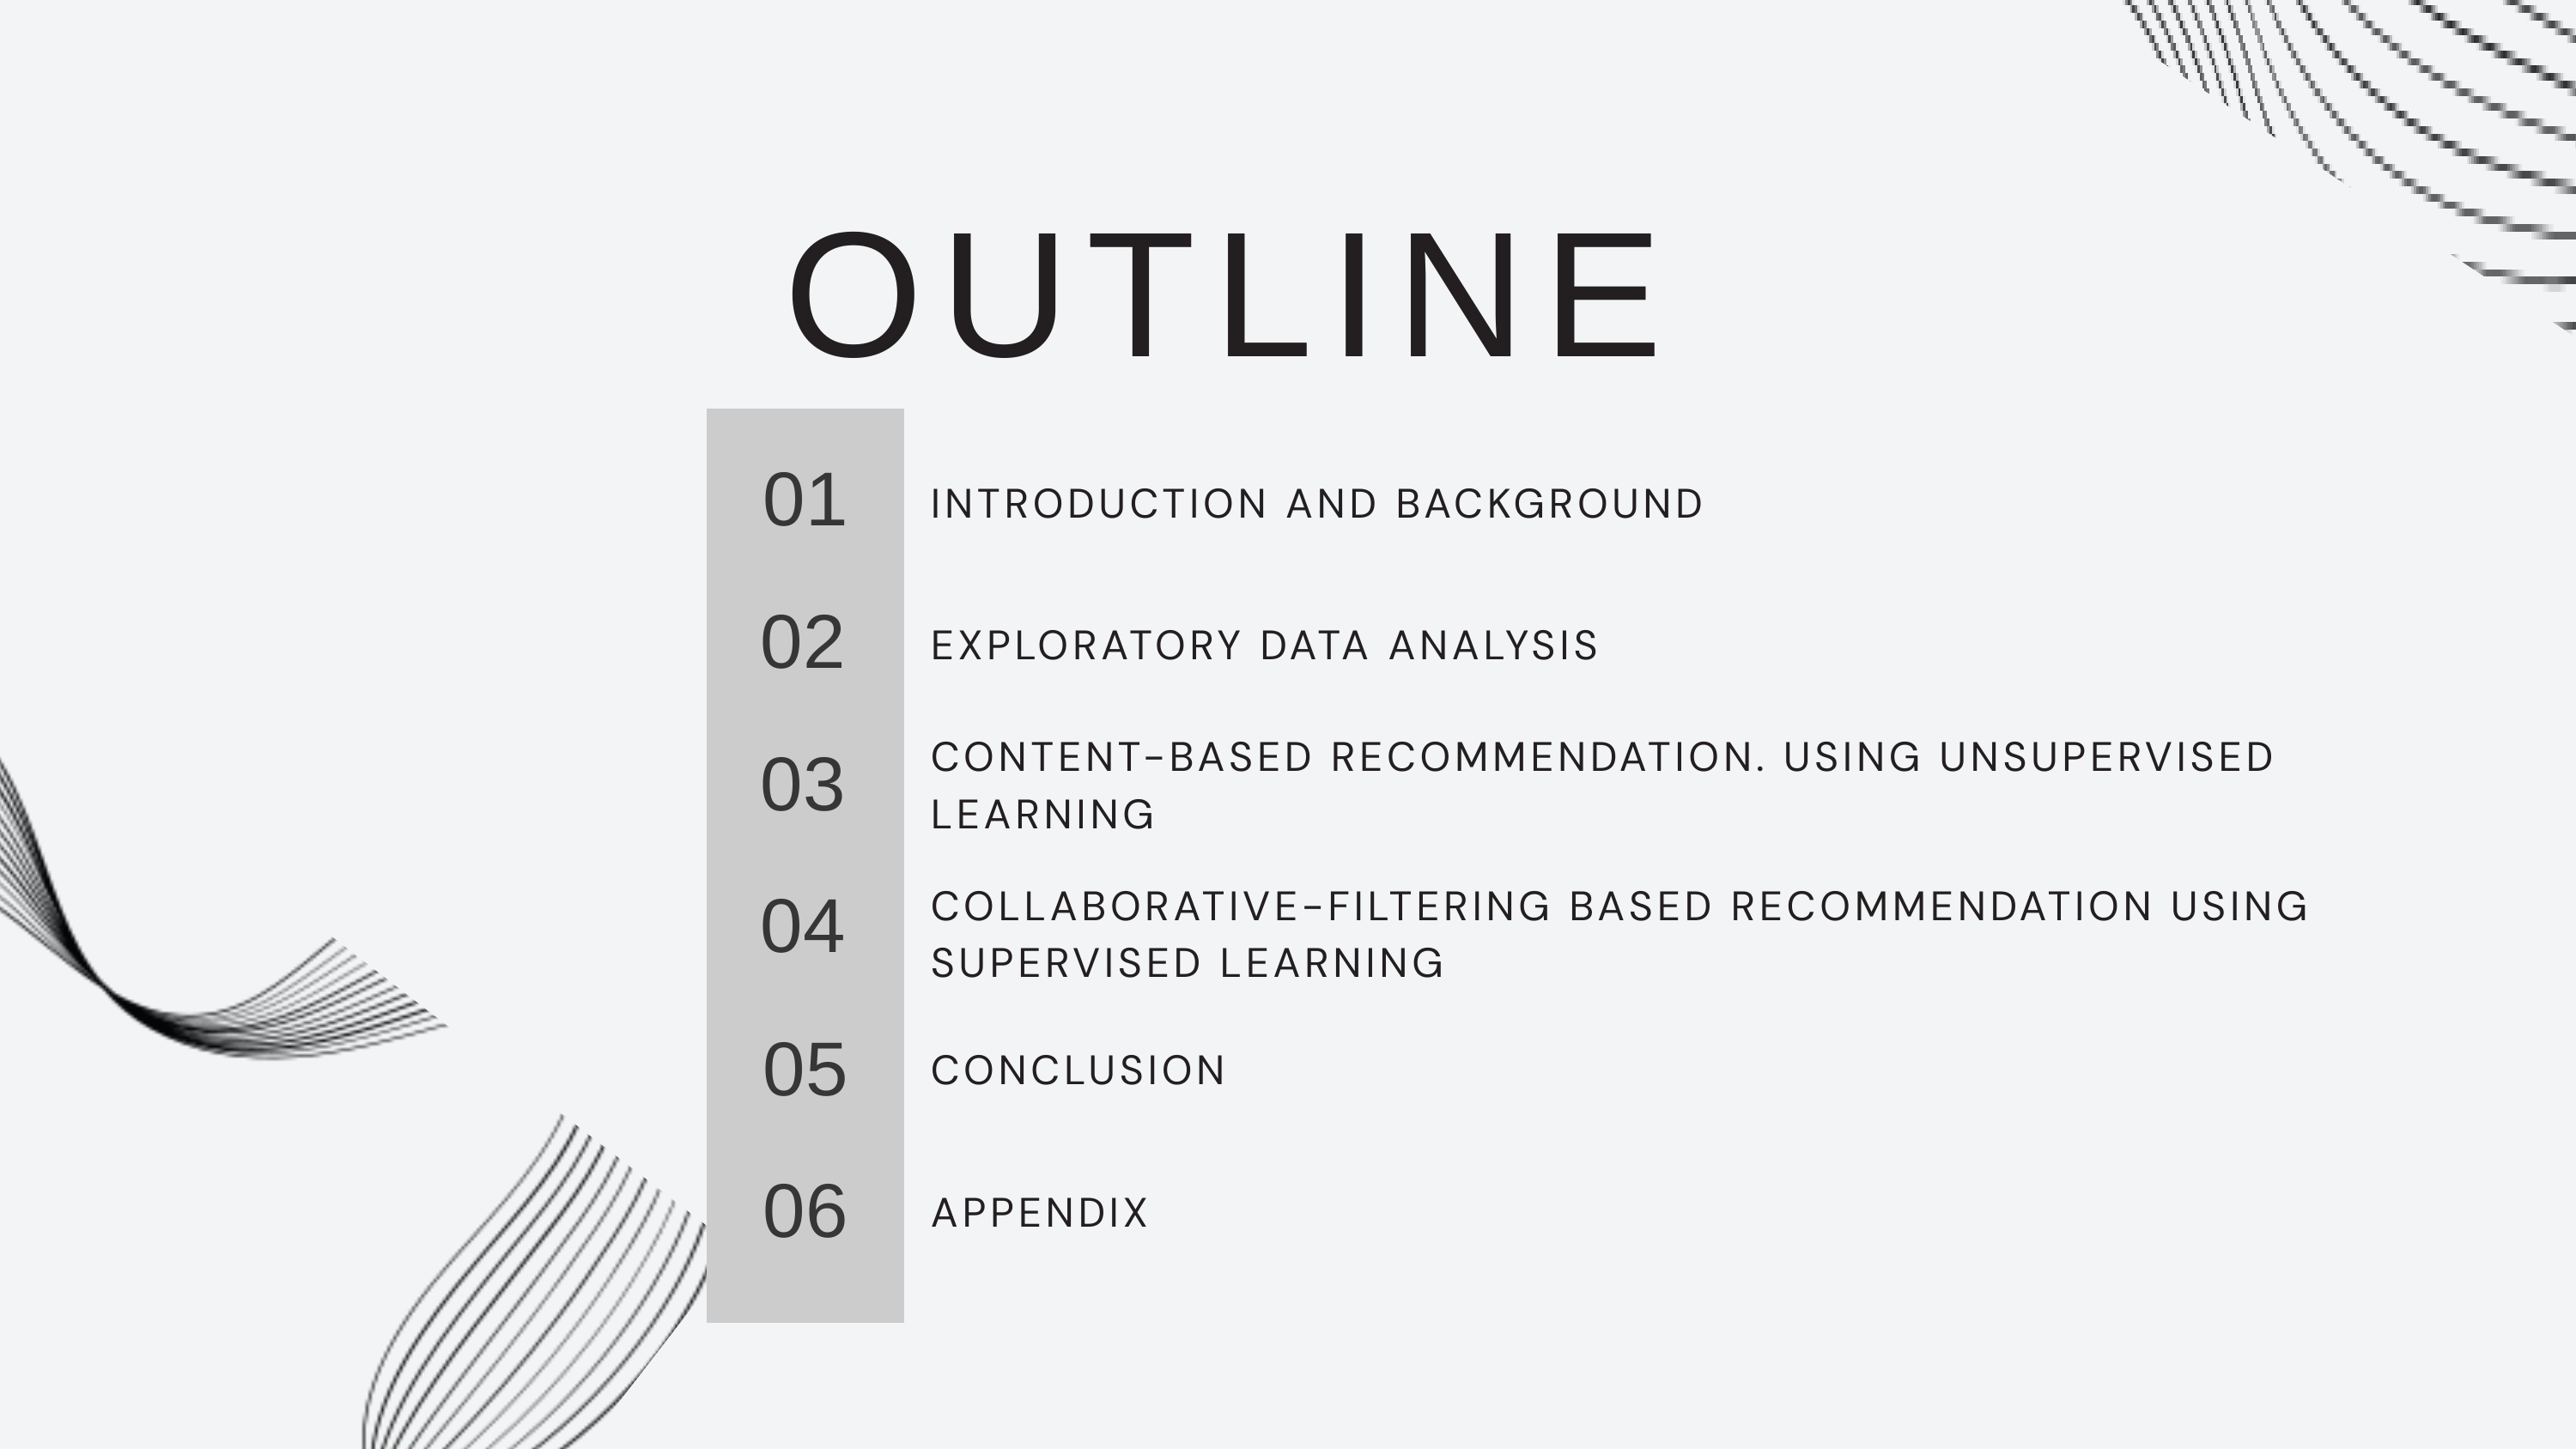

OUTLINE

01
INTRODUCTION AND BACKGROUND
02
EXPLORATORY DATA ANALYSIS
CONTENT-BASED RECOMMENDATION. USING UNSUPERVISED LEARNING
03

COLLABORATIVE-FILTERING BASED RECOMMENDATION USING SUPERVISED LEARNING
04
05
CONCLUSION
06
APPENDIX